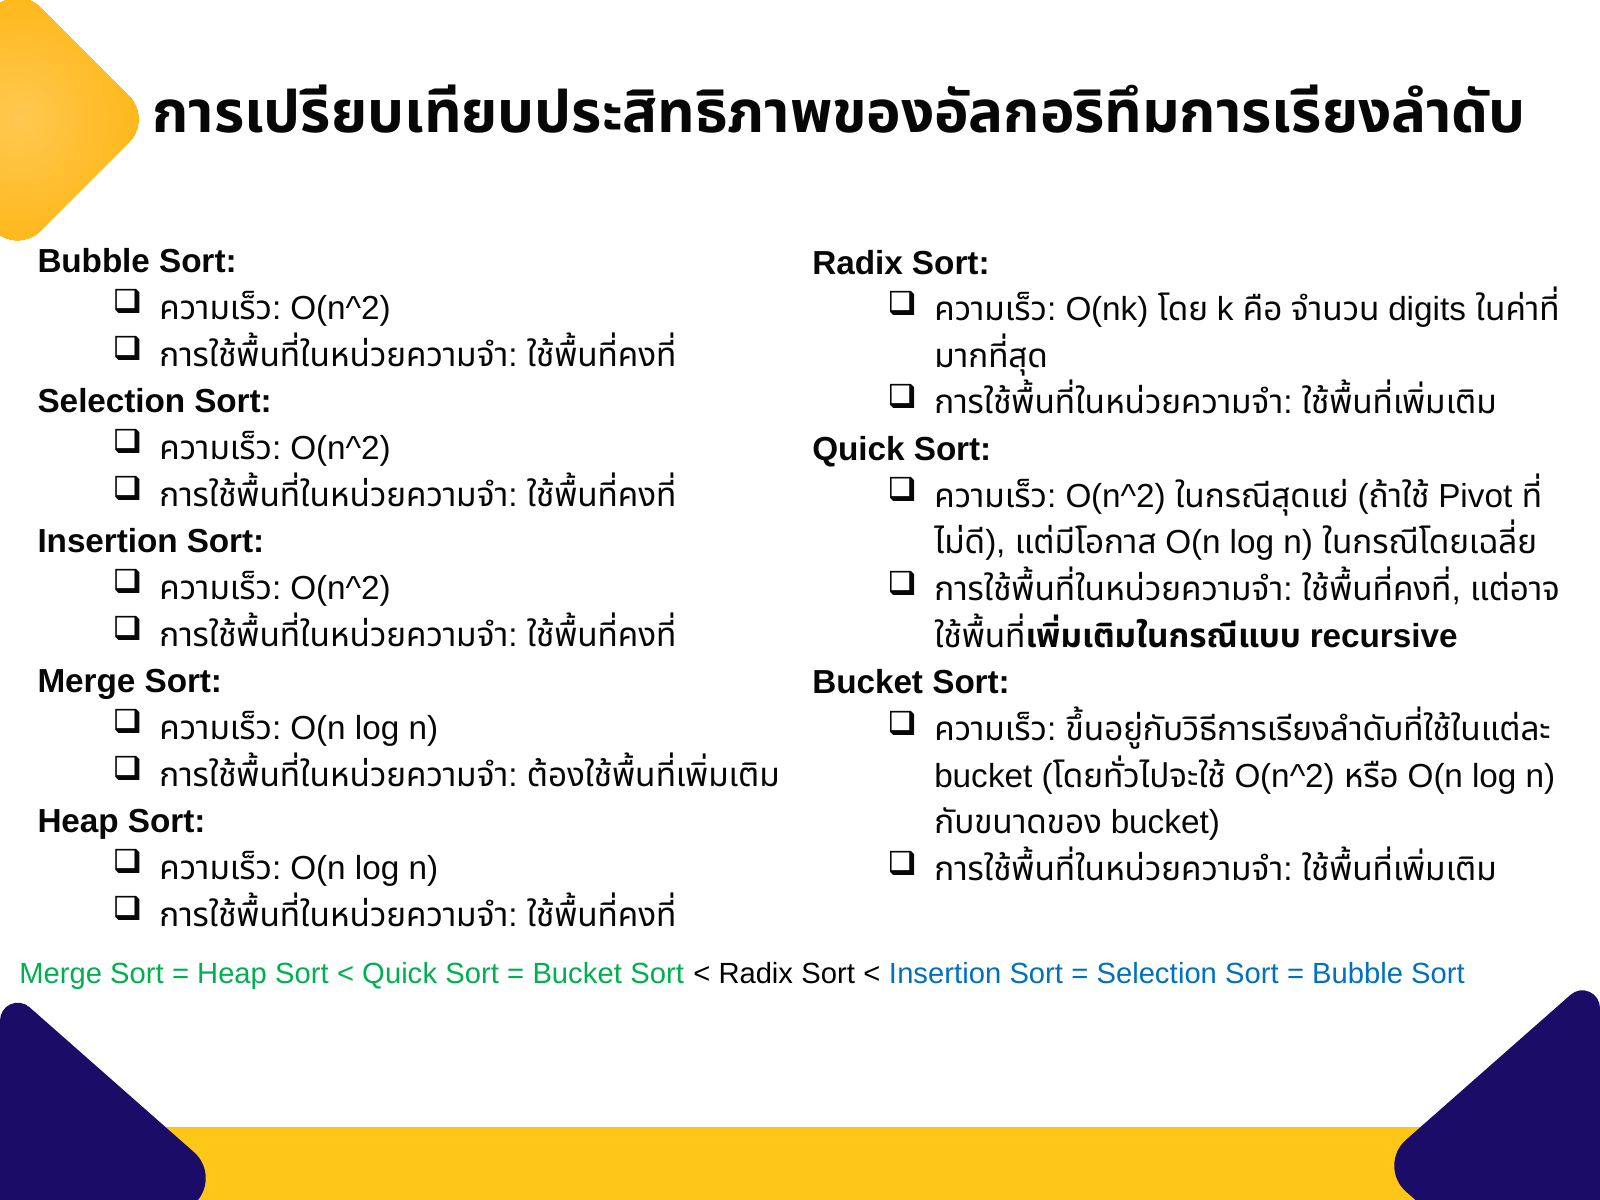

การเปรียบเทียบประสิทธิภาพของอัลกอริทึมการเรียงลำดับ
Bubble Sort:
ความเร็ว: O(n^2)
การใช้พื้นที่ในหน่วยความจำ: ใช้พื้นที่คงที่
Selection Sort:
ความเร็ว: O(n^2)
การใช้พื้นที่ในหน่วยความจำ: ใช้พื้นที่คงที่
Insertion Sort:
ความเร็ว: O(n^2)
การใช้พื้นที่ในหน่วยความจำ: ใช้พื้นที่คงที่
Merge Sort:
ความเร็ว: O(n log n)
การใช้พื้นที่ในหน่วยความจำ: ต้องใช้พื้นที่เพิ่มเติม
Heap Sort:
ความเร็ว: O(n log n)
การใช้พื้นที่ในหน่วยความจำ: ใช้พื้นที่คงที่
Radix Sort:
ความเร็ว: O(nk) โดย k คือ จำนวน digits ในค่าที่มากที่สุด
การใช้พื้นที่ในหน่วยความจำ: ใช้พื้นที่เพิ่มเติม
Quick Sort:
ความเร็ว: O(n^2) ในกรณีสุดแย่ (ถ้าใช้ Pivot ที่ไม่ดี), แต่มีโอกาส O(n log n) ในกรณีโดยเฉลี่ย
การใช้พื้นที่ในหน่วยความจำ: ใช้พื้นที่คงที่, แต่อาจใช้พื้นที่เพิ่มเติมในกรณีแบบ recursive
Bucket Sort:
ความเร็ว: ขึ้นอยู่กับวิธีการเรียงลำดับที่ใช้ในแต่ละ bucket (โดยทั่วไปจะใช้ O(n^2) หรือ O(n log n) กับขนาดของ bucket)
การใช้พื้นที่ในหน่วยความจำ: ใช้พื้นที่เพิ่มเติม
Merge Sort = Heap Sort < Quick Sort = Bucket Sort < Radix Sort < Insertion Sort = Selection Sort = Bubble Sort